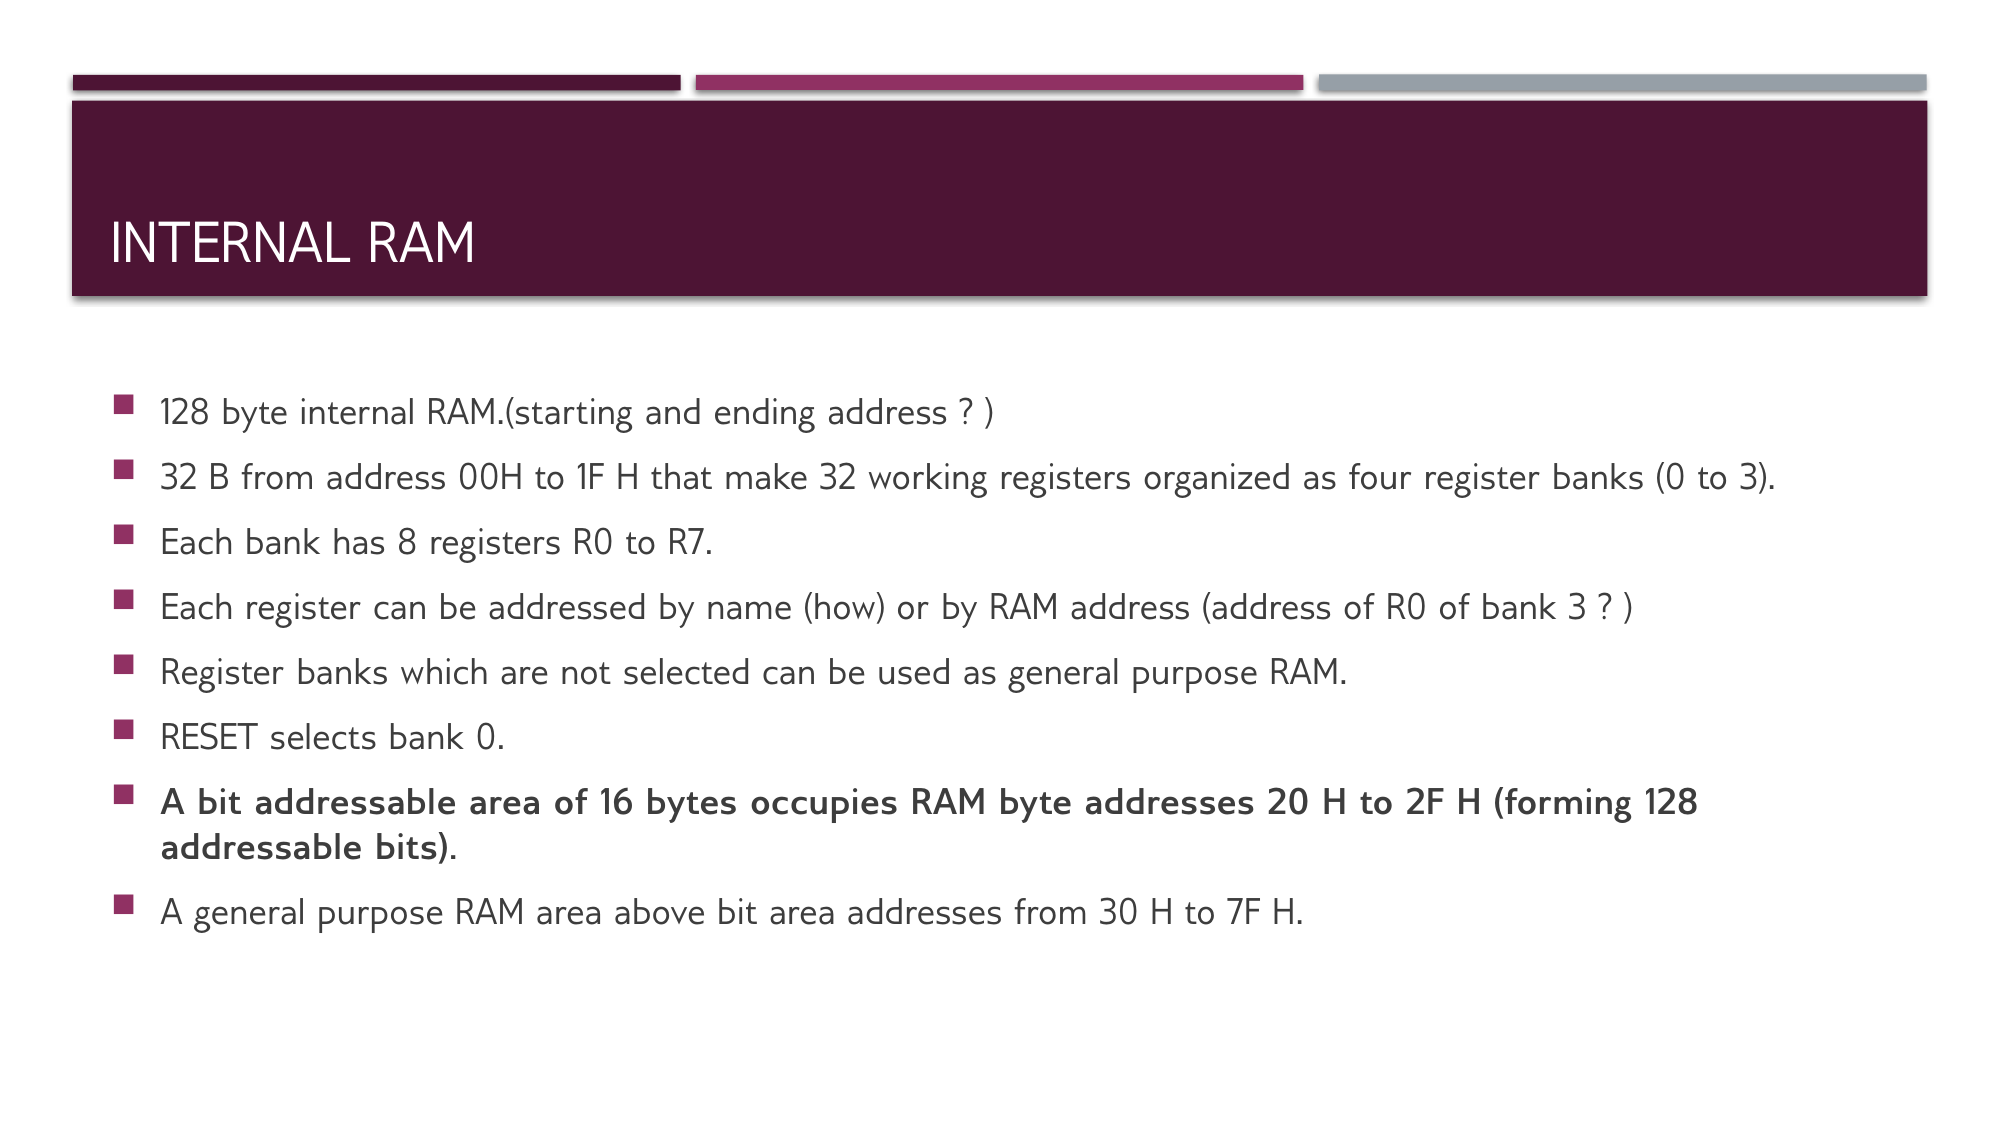

# Internal ram
128 byte internal RAM.(starting and ending address ? )
32 B from address 00H to 1F H that make 32 working registers organized as four register banks (0 to 3).
Each bank has 8 registers R0 to R7.
Each register can be addressed by name (how) or by RAM address (address of R0 of bank 3 ? )
Register banks which are not selected can be used as general purpose RAM.
RESET selects bank 0.
A bit addressable area of 16 bytes occupies RAM byte addresses 20 H to 2F H (forming 128 addressable bits).
A general purpose RAM area above bit area addresses from 30 H to 7F H.